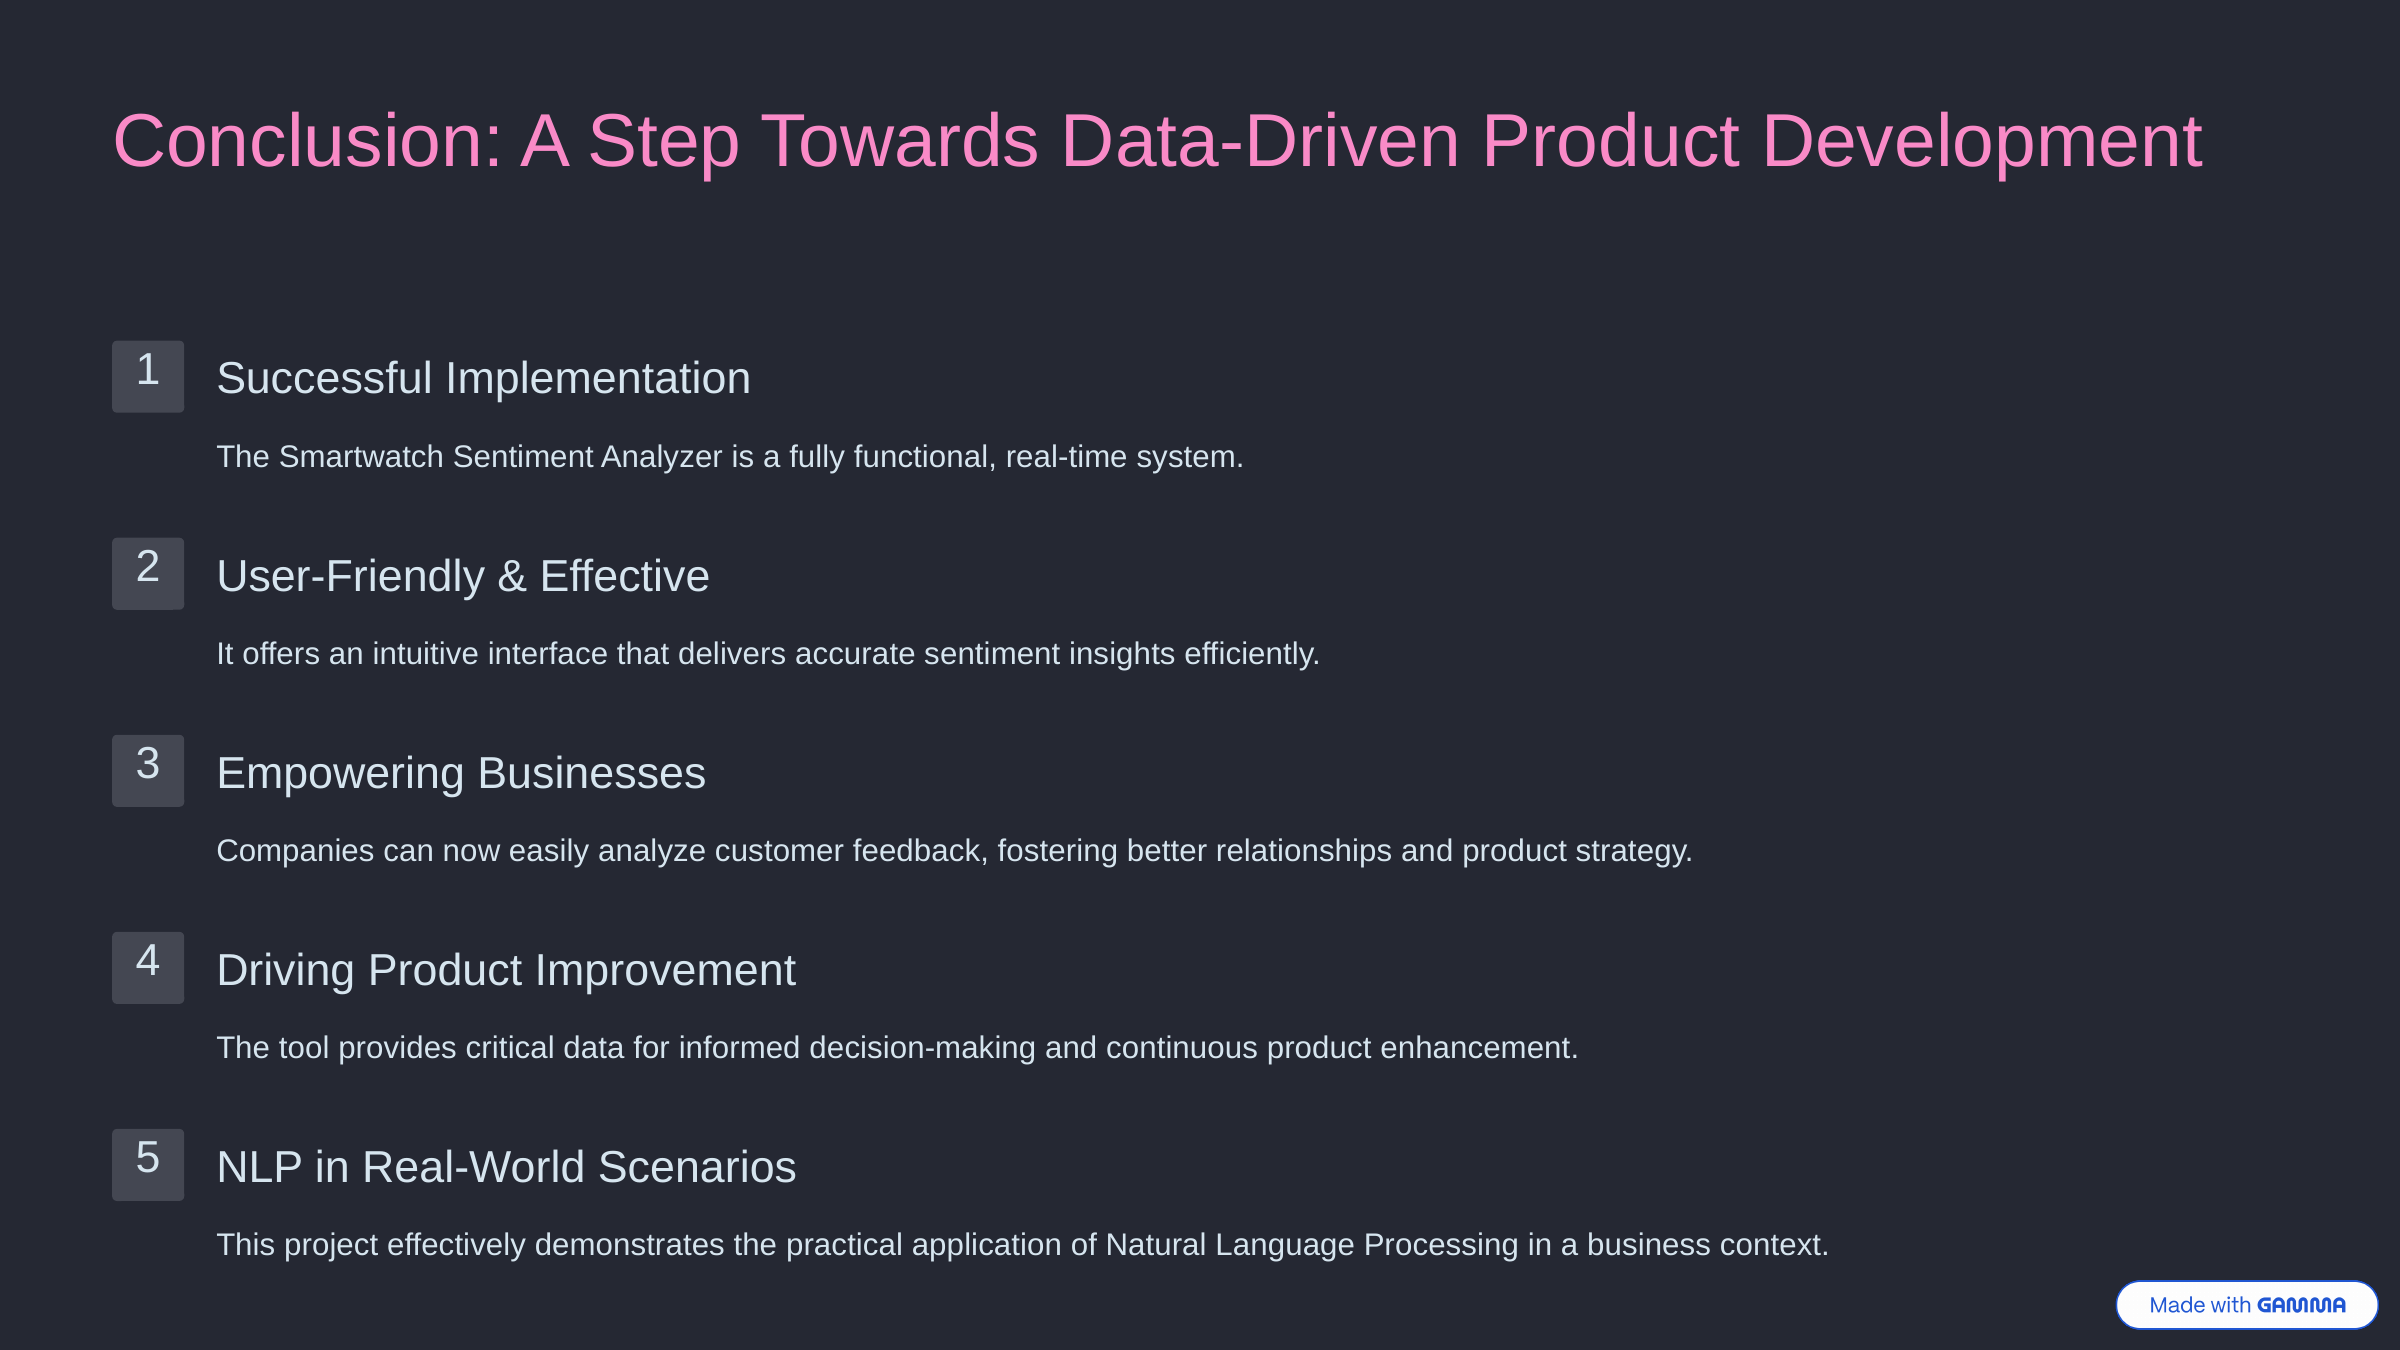

Conclusion: A Step Towards Data-Driven Product Development

Successful Implementation
1
The Smartwatch Sentiment Analyzer is a fully functional, real-time system.

User-Friendly & Effective
2
It offers an intuitive interface that delivers accurate sentiment insights efficiently.

Empowering Businesses
3
Companies can now easily analyze customer feedback, fostering better relationships and product strategy.

Driving Product Improvement
4
The tool provides critical data for informed decision-making and continuous product enhancement.

NLP in Real-World Scenarios
5
This project effectively demonstrates the practical application of Natural Language Processing in a business context.